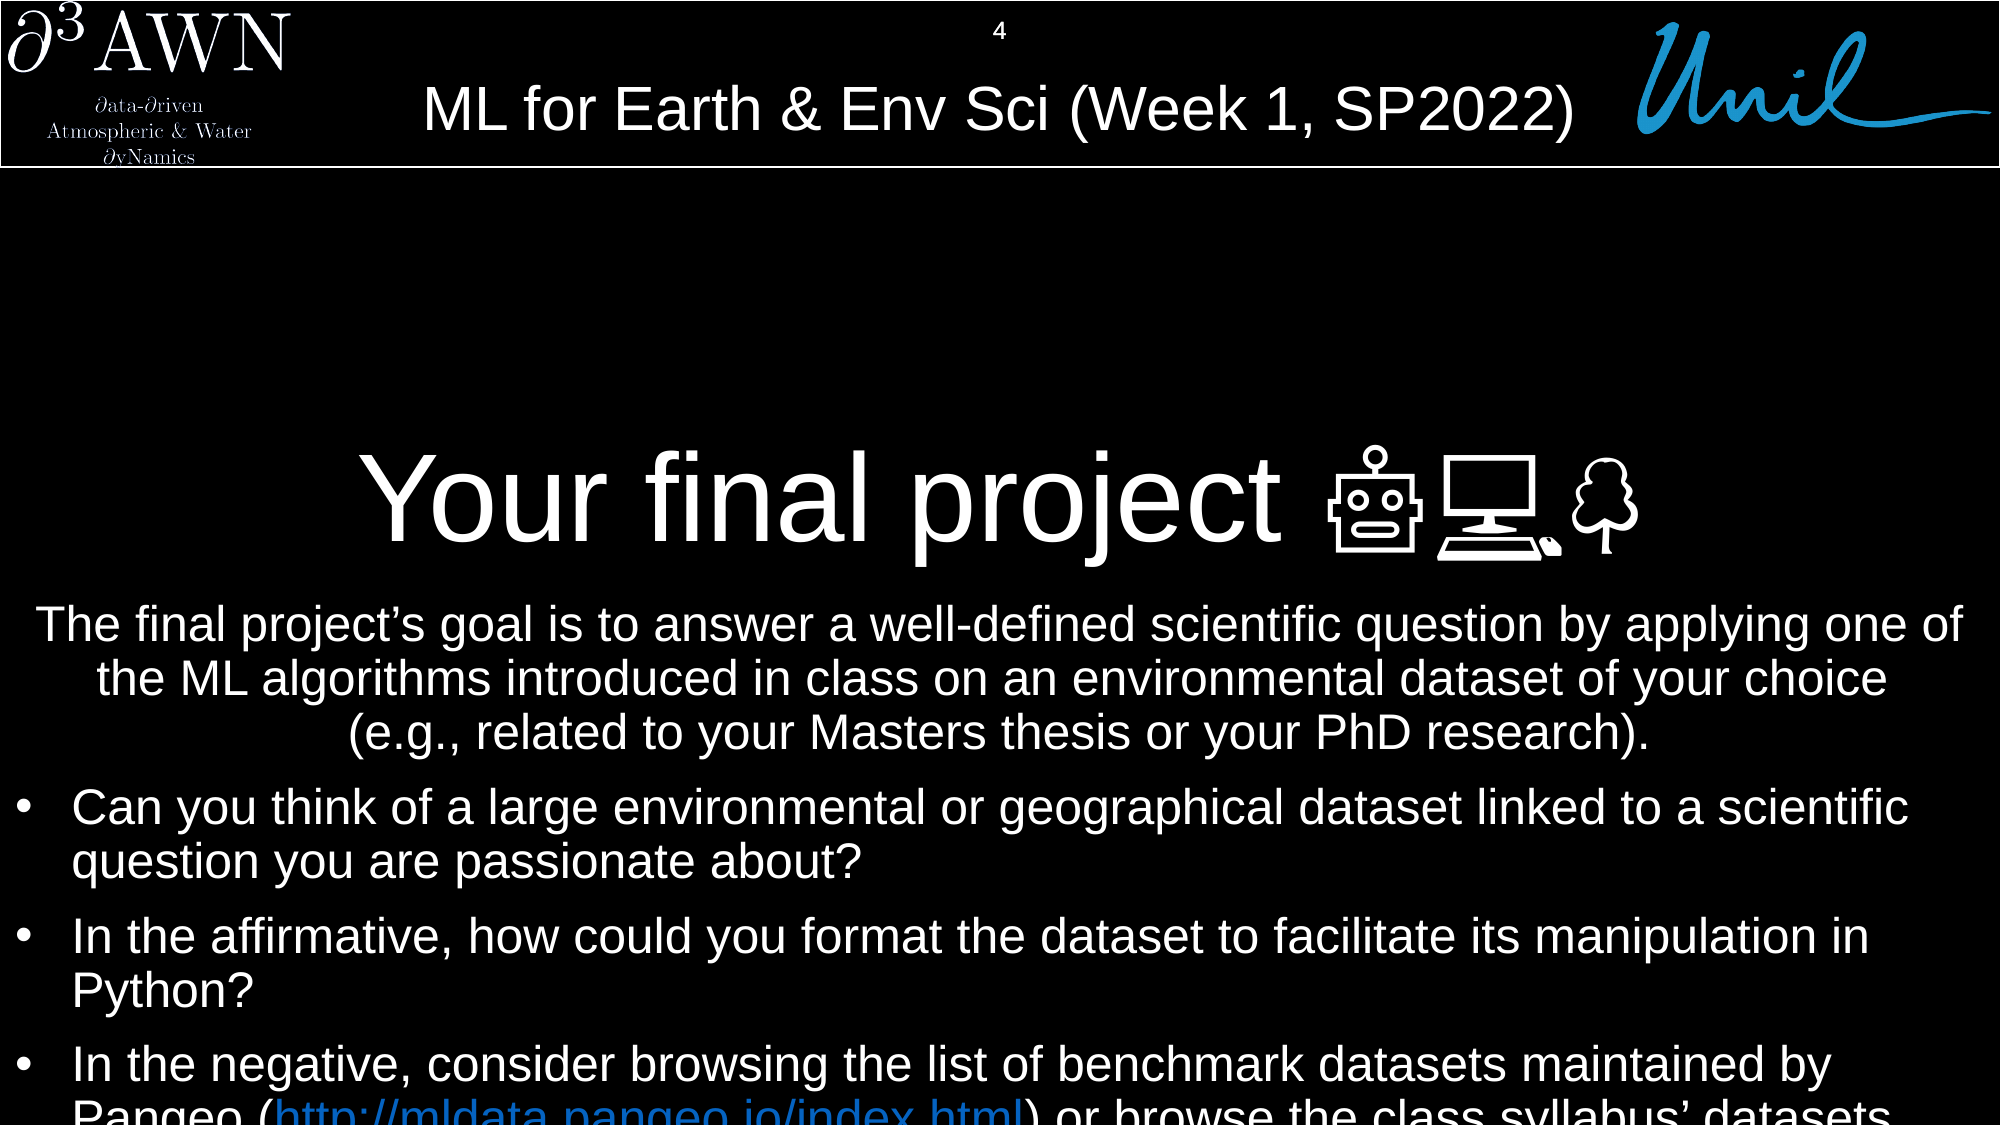

4
# Your final project 🤖💻🌳
The final project’s goal is to answer a well-defined scientific question by applying one of the ML algorithms introduced in class on an environmental dataset of your choice
(e.g., related to your Masters thesis or your PhD research).
Can you think of a large environmental or geographical dataset linked to a scientific question you are passionate about?
In the affirmative, how could you format the dataset to facilitate its manipulation in Python?
In the negative, consider browsing the list of benchmark datasets maintained by Pangeo (http://mldata.pangeo.io/index.html) or browse the class syllabus’ datasets